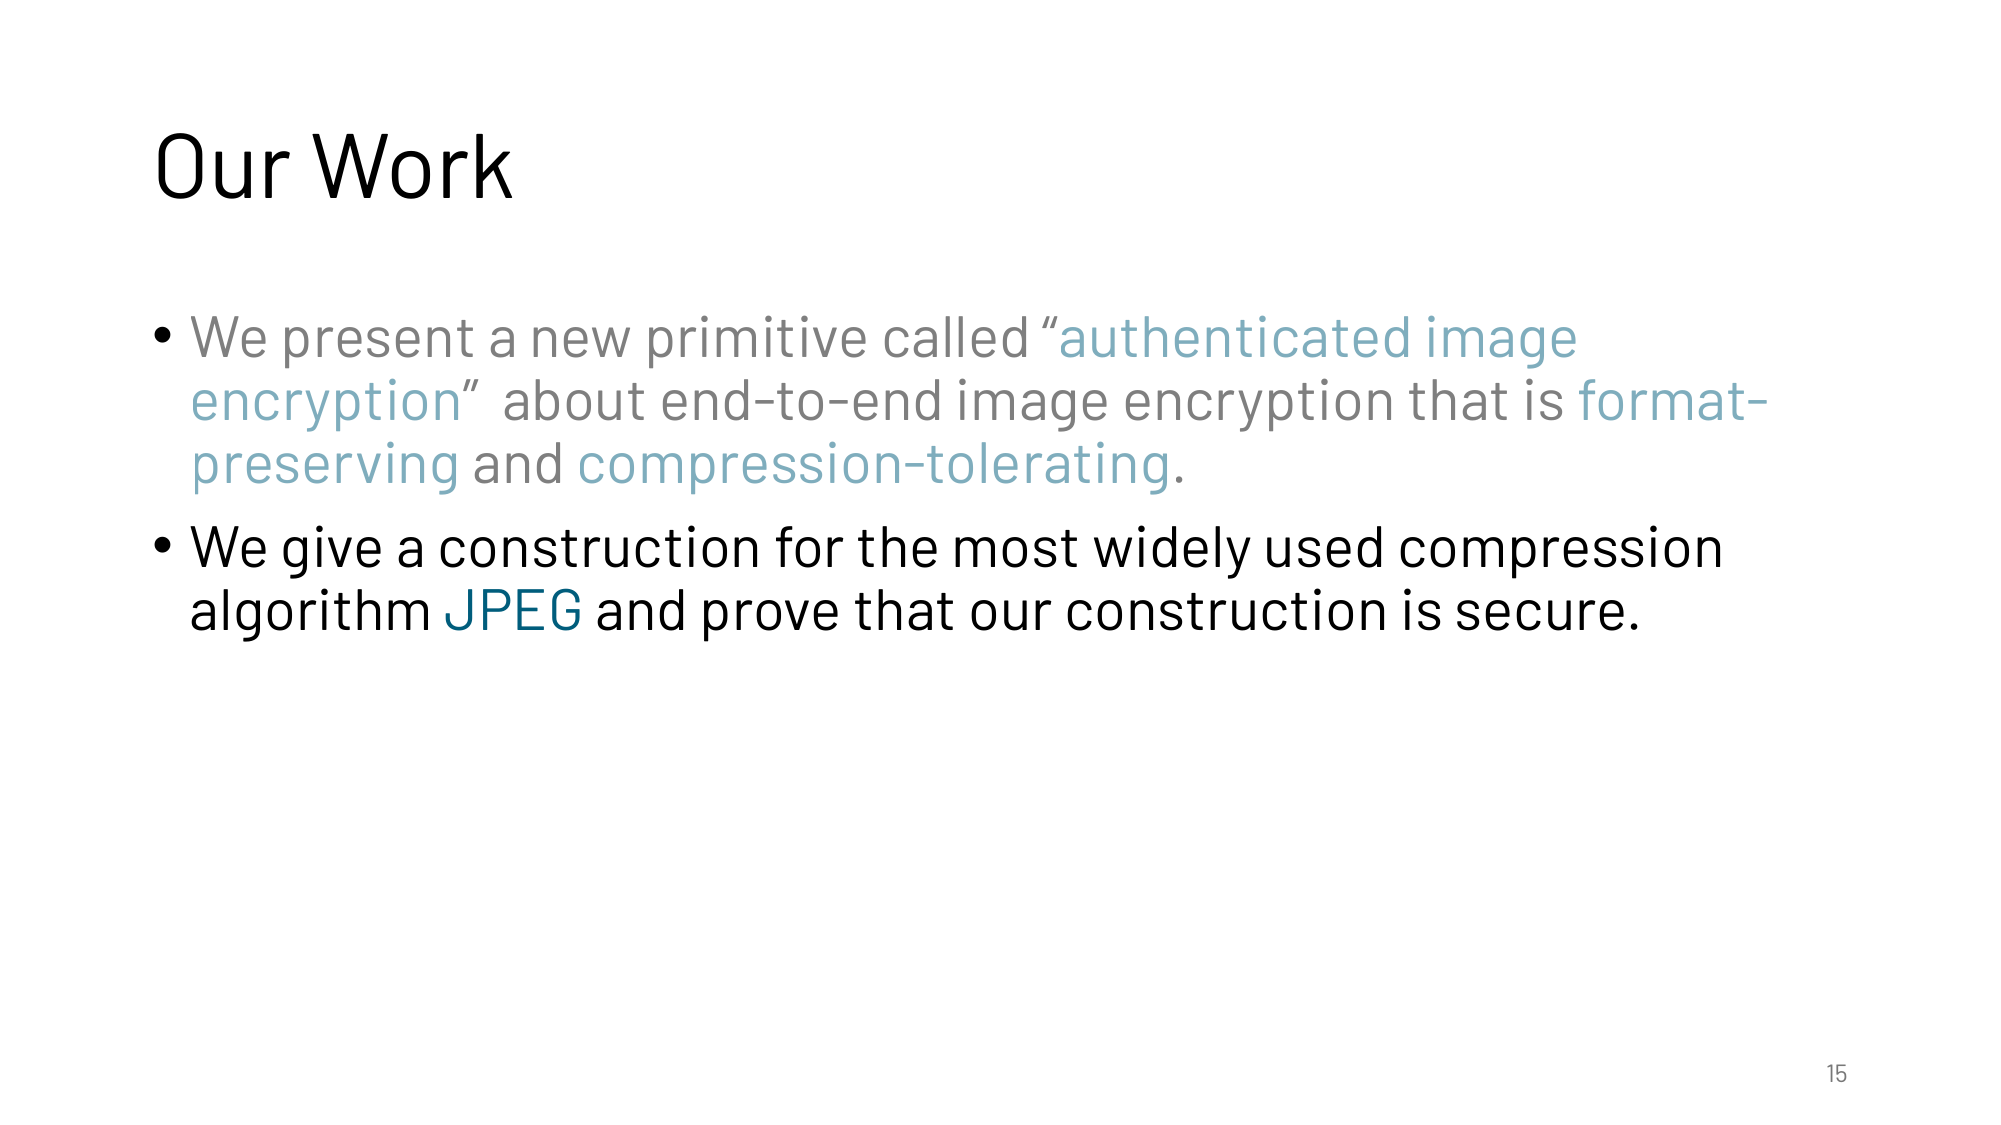

# Our Work
We present a new primitive called “authenticated image encryption”  about end-to-end image encryption that is format-preserving and compression-tolerating.
We give a construction for the most widely used compression algorithm JPEG and prove that our construction is secure.
15